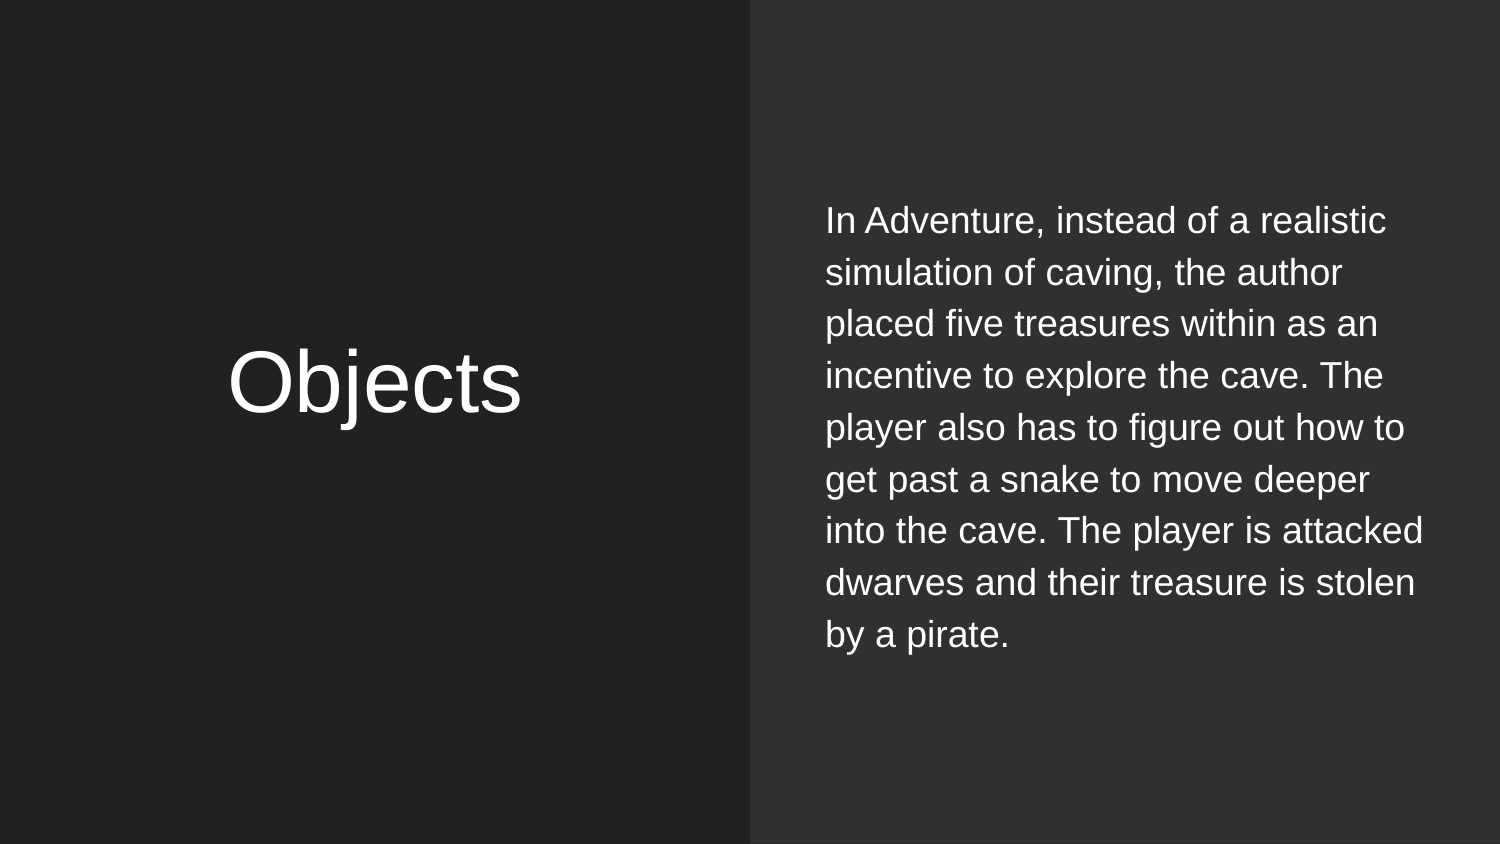

In Adventure, instead of a realistic simulation of caving, the author placed five treasures within as an incentive to explore the cave. The player also has to figure out how to get past a snake to move deeper into the cave. The player is attacked dwarves and their treasure is stolen by a pirate.
# Objects